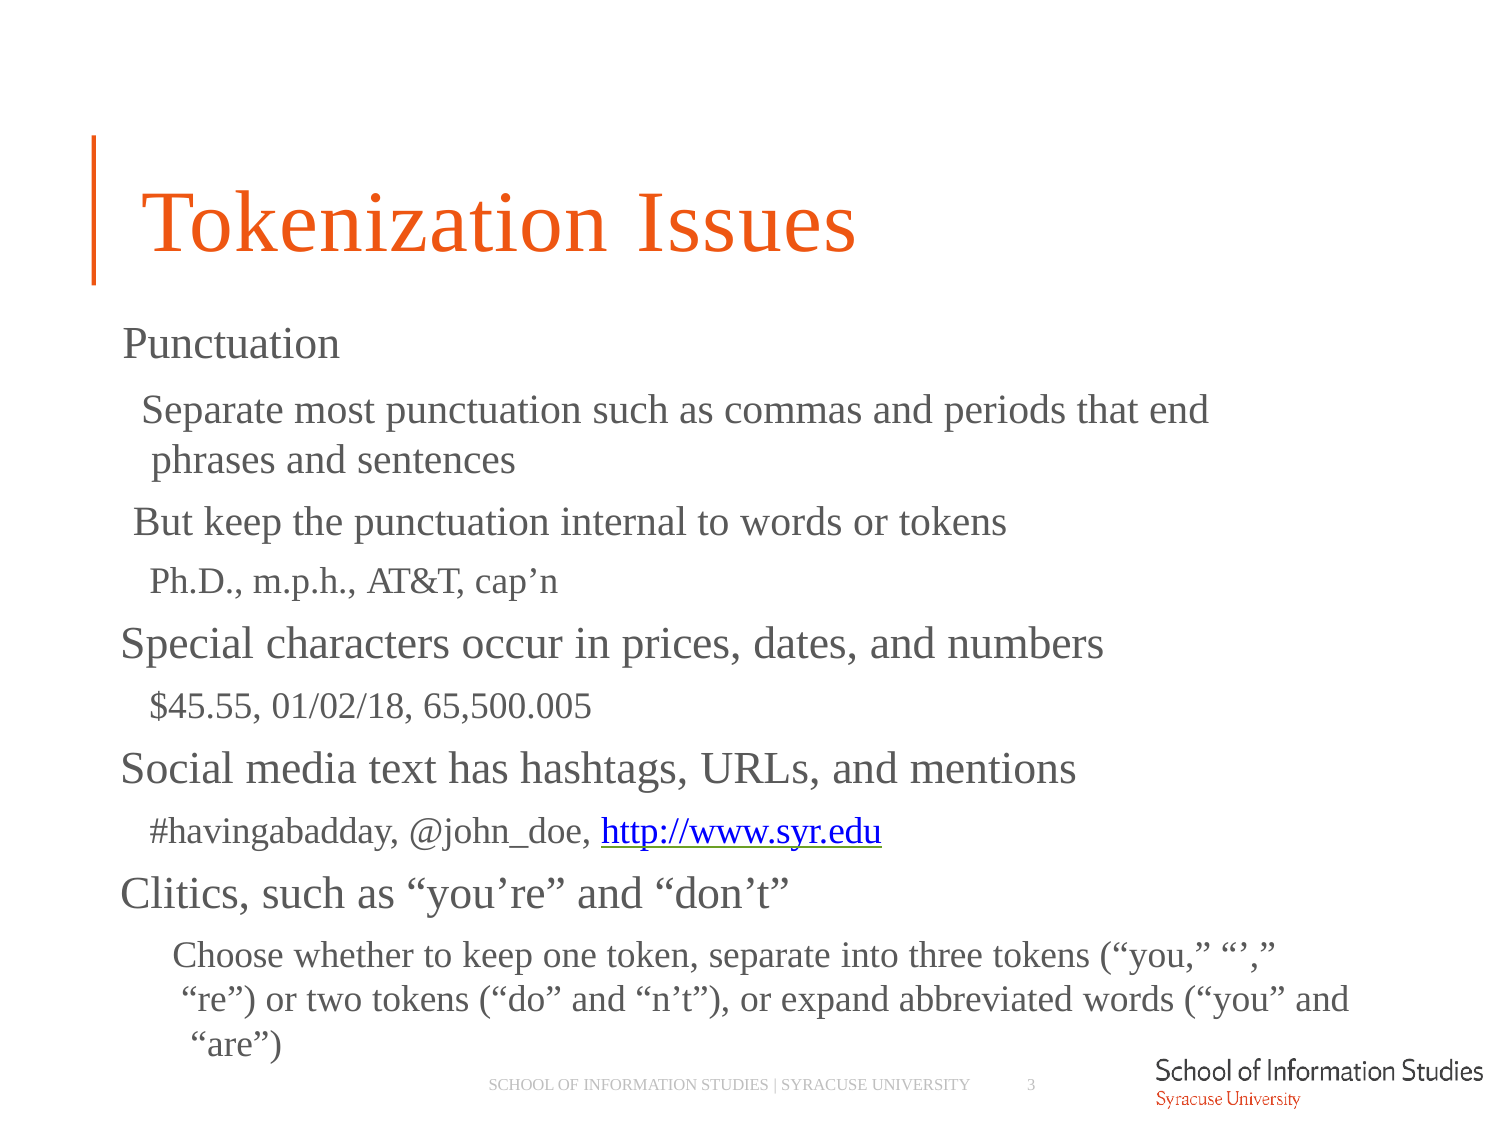

# Tokenization Issues
Punctuation
­ Separate most punctuation such as commas and periods that end  phrases and sentences
­ But keep the punctuation internal to words or tokens
­ Ph.D., m.p.h., AT&T, cap’n
Special characters occur in prices, dates, and numbers
­ $45.55, 01/02/18, 65,500.005
Social media text has hashtags, URLs, and mentions
­ #havingabadday, @john_doe, http://www.syr.edu
Clitics, such as “you’re” and “don’t”
­ Choose whether to keep one token, separate into three tokens (“you,” “’,”  “re”) or two tokens (“do” and “n’t”), or expand abbreviated words (“you” and  “are”)
SCHOOL OF INFORMATION STUDIES | SYRACUSE UNIVERSITY
3